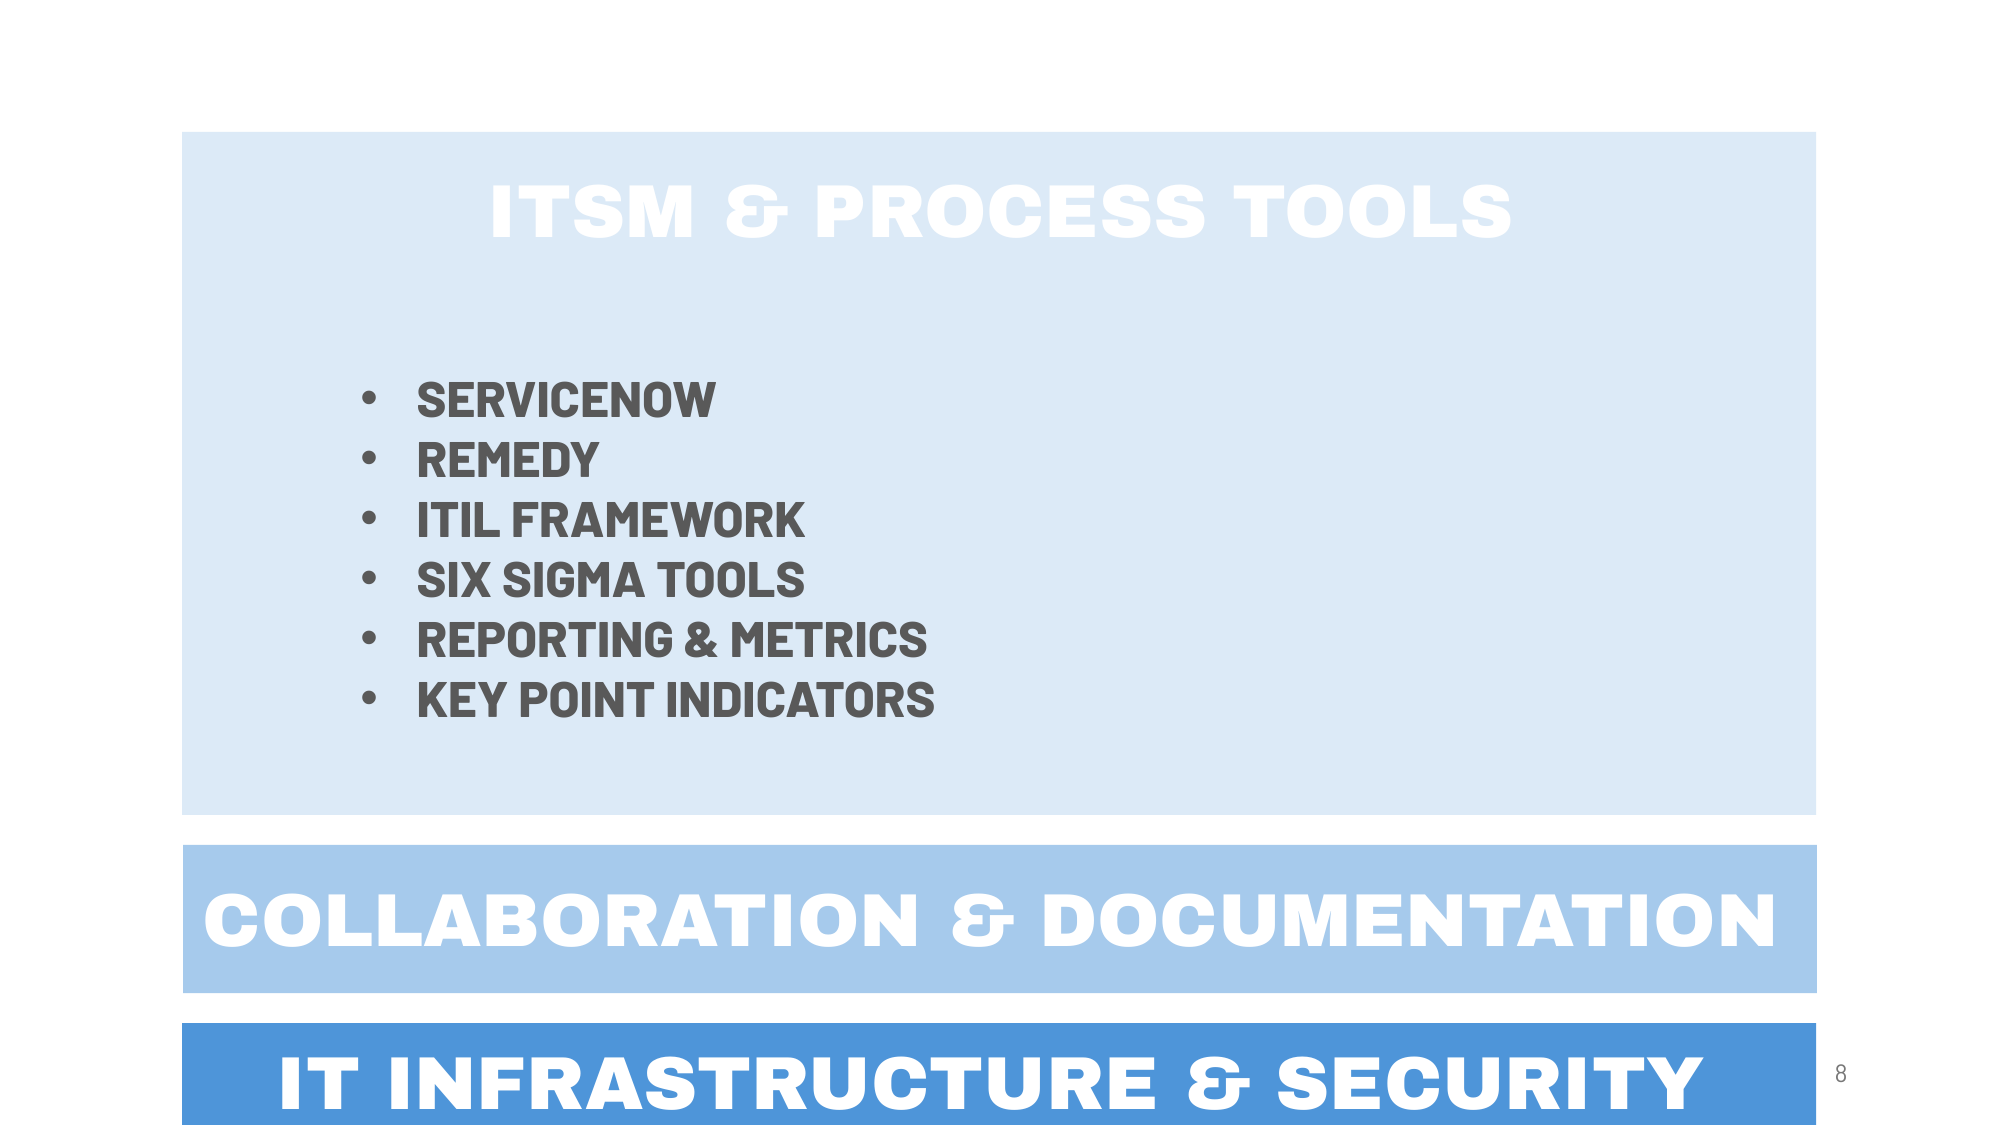

ITSM & PROCESS TOOLS

SERVICENOW
REMEDY
ITIL FRAMEWORK
SIX SIGMA TOOLS
REPORTING & METRICS
KEY POINT INDICATORS

COLLABORATION & DOCUMENTATION

IT INFRASTRUCTURE & SECURITY
8

PRODUCT

RESULTS